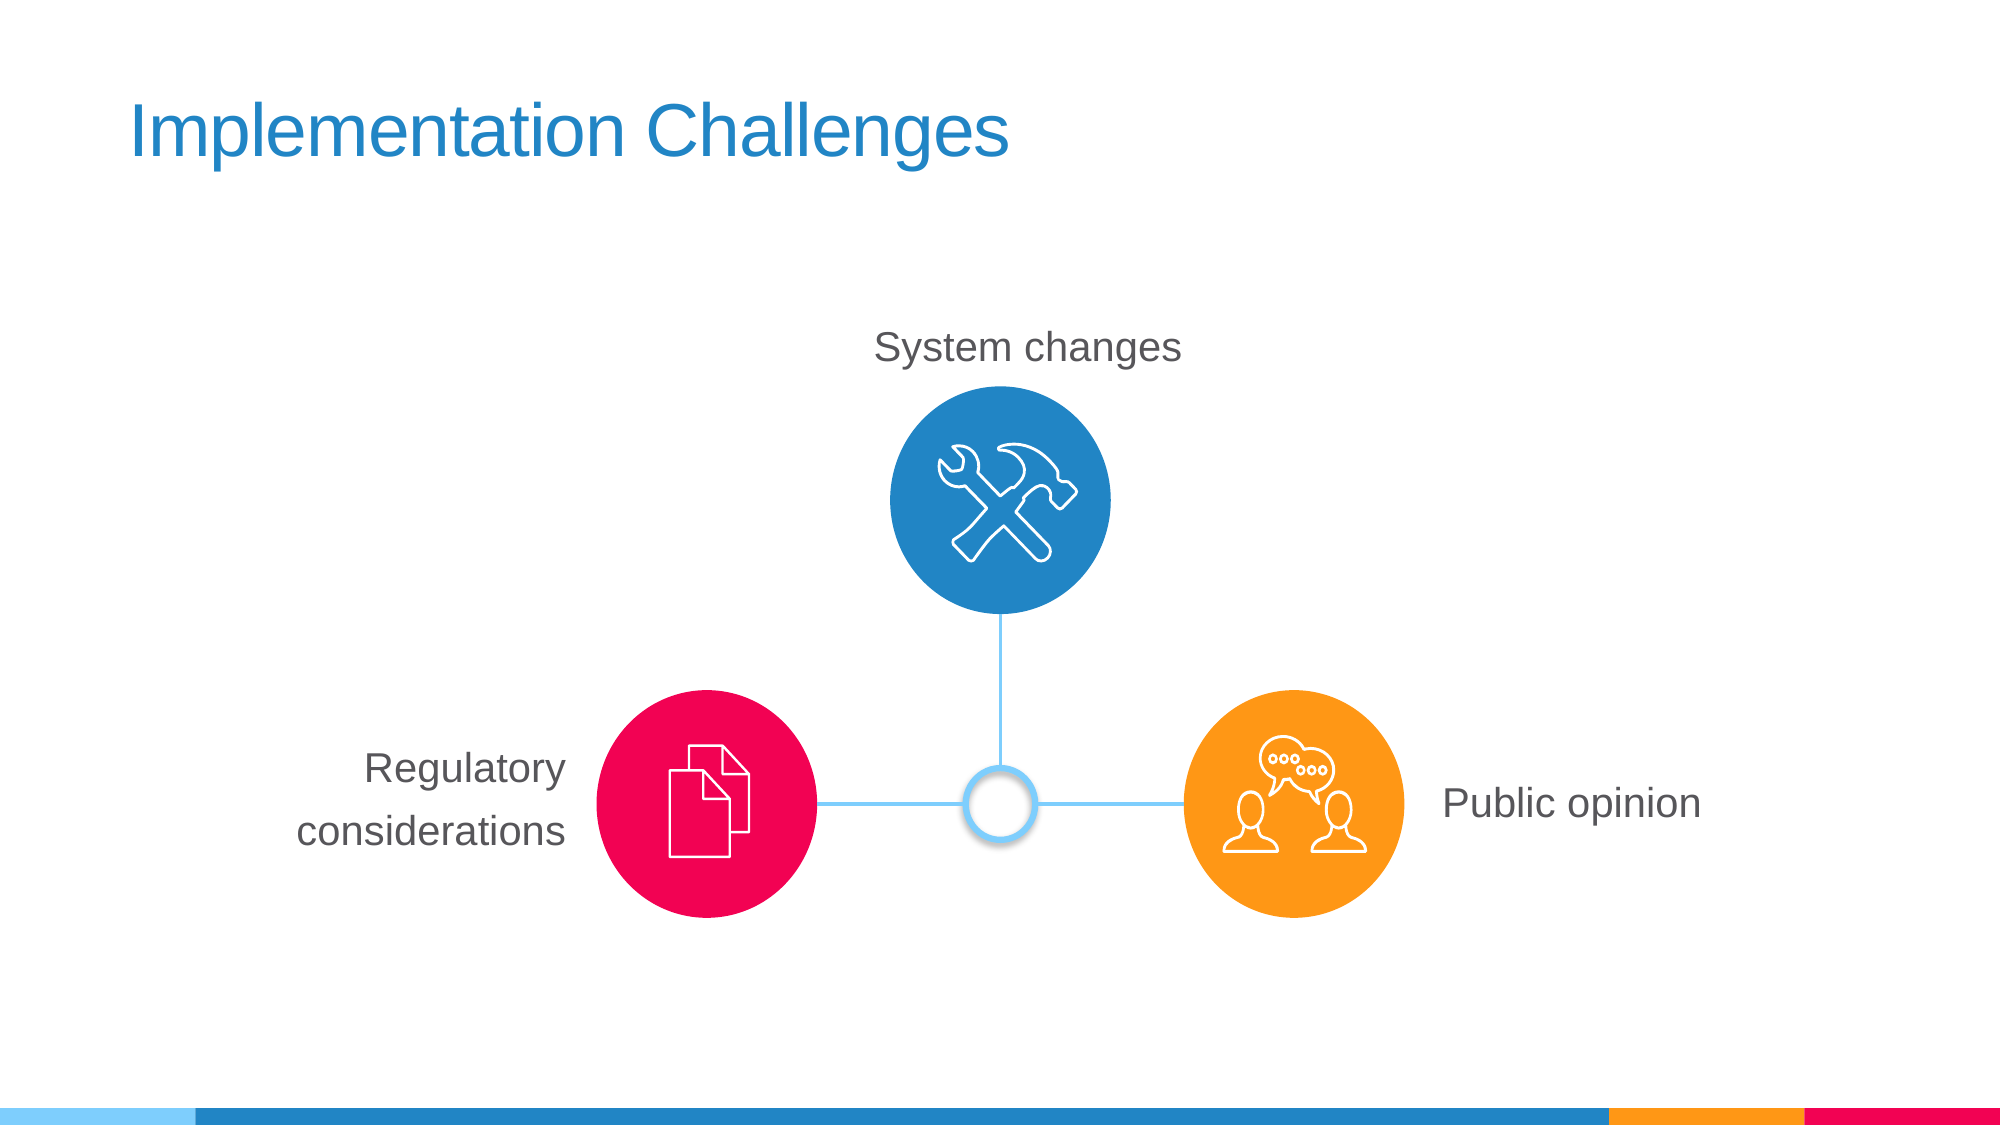

# Implementation Challenges
System changes

Regulatory
considerations

Public opinion